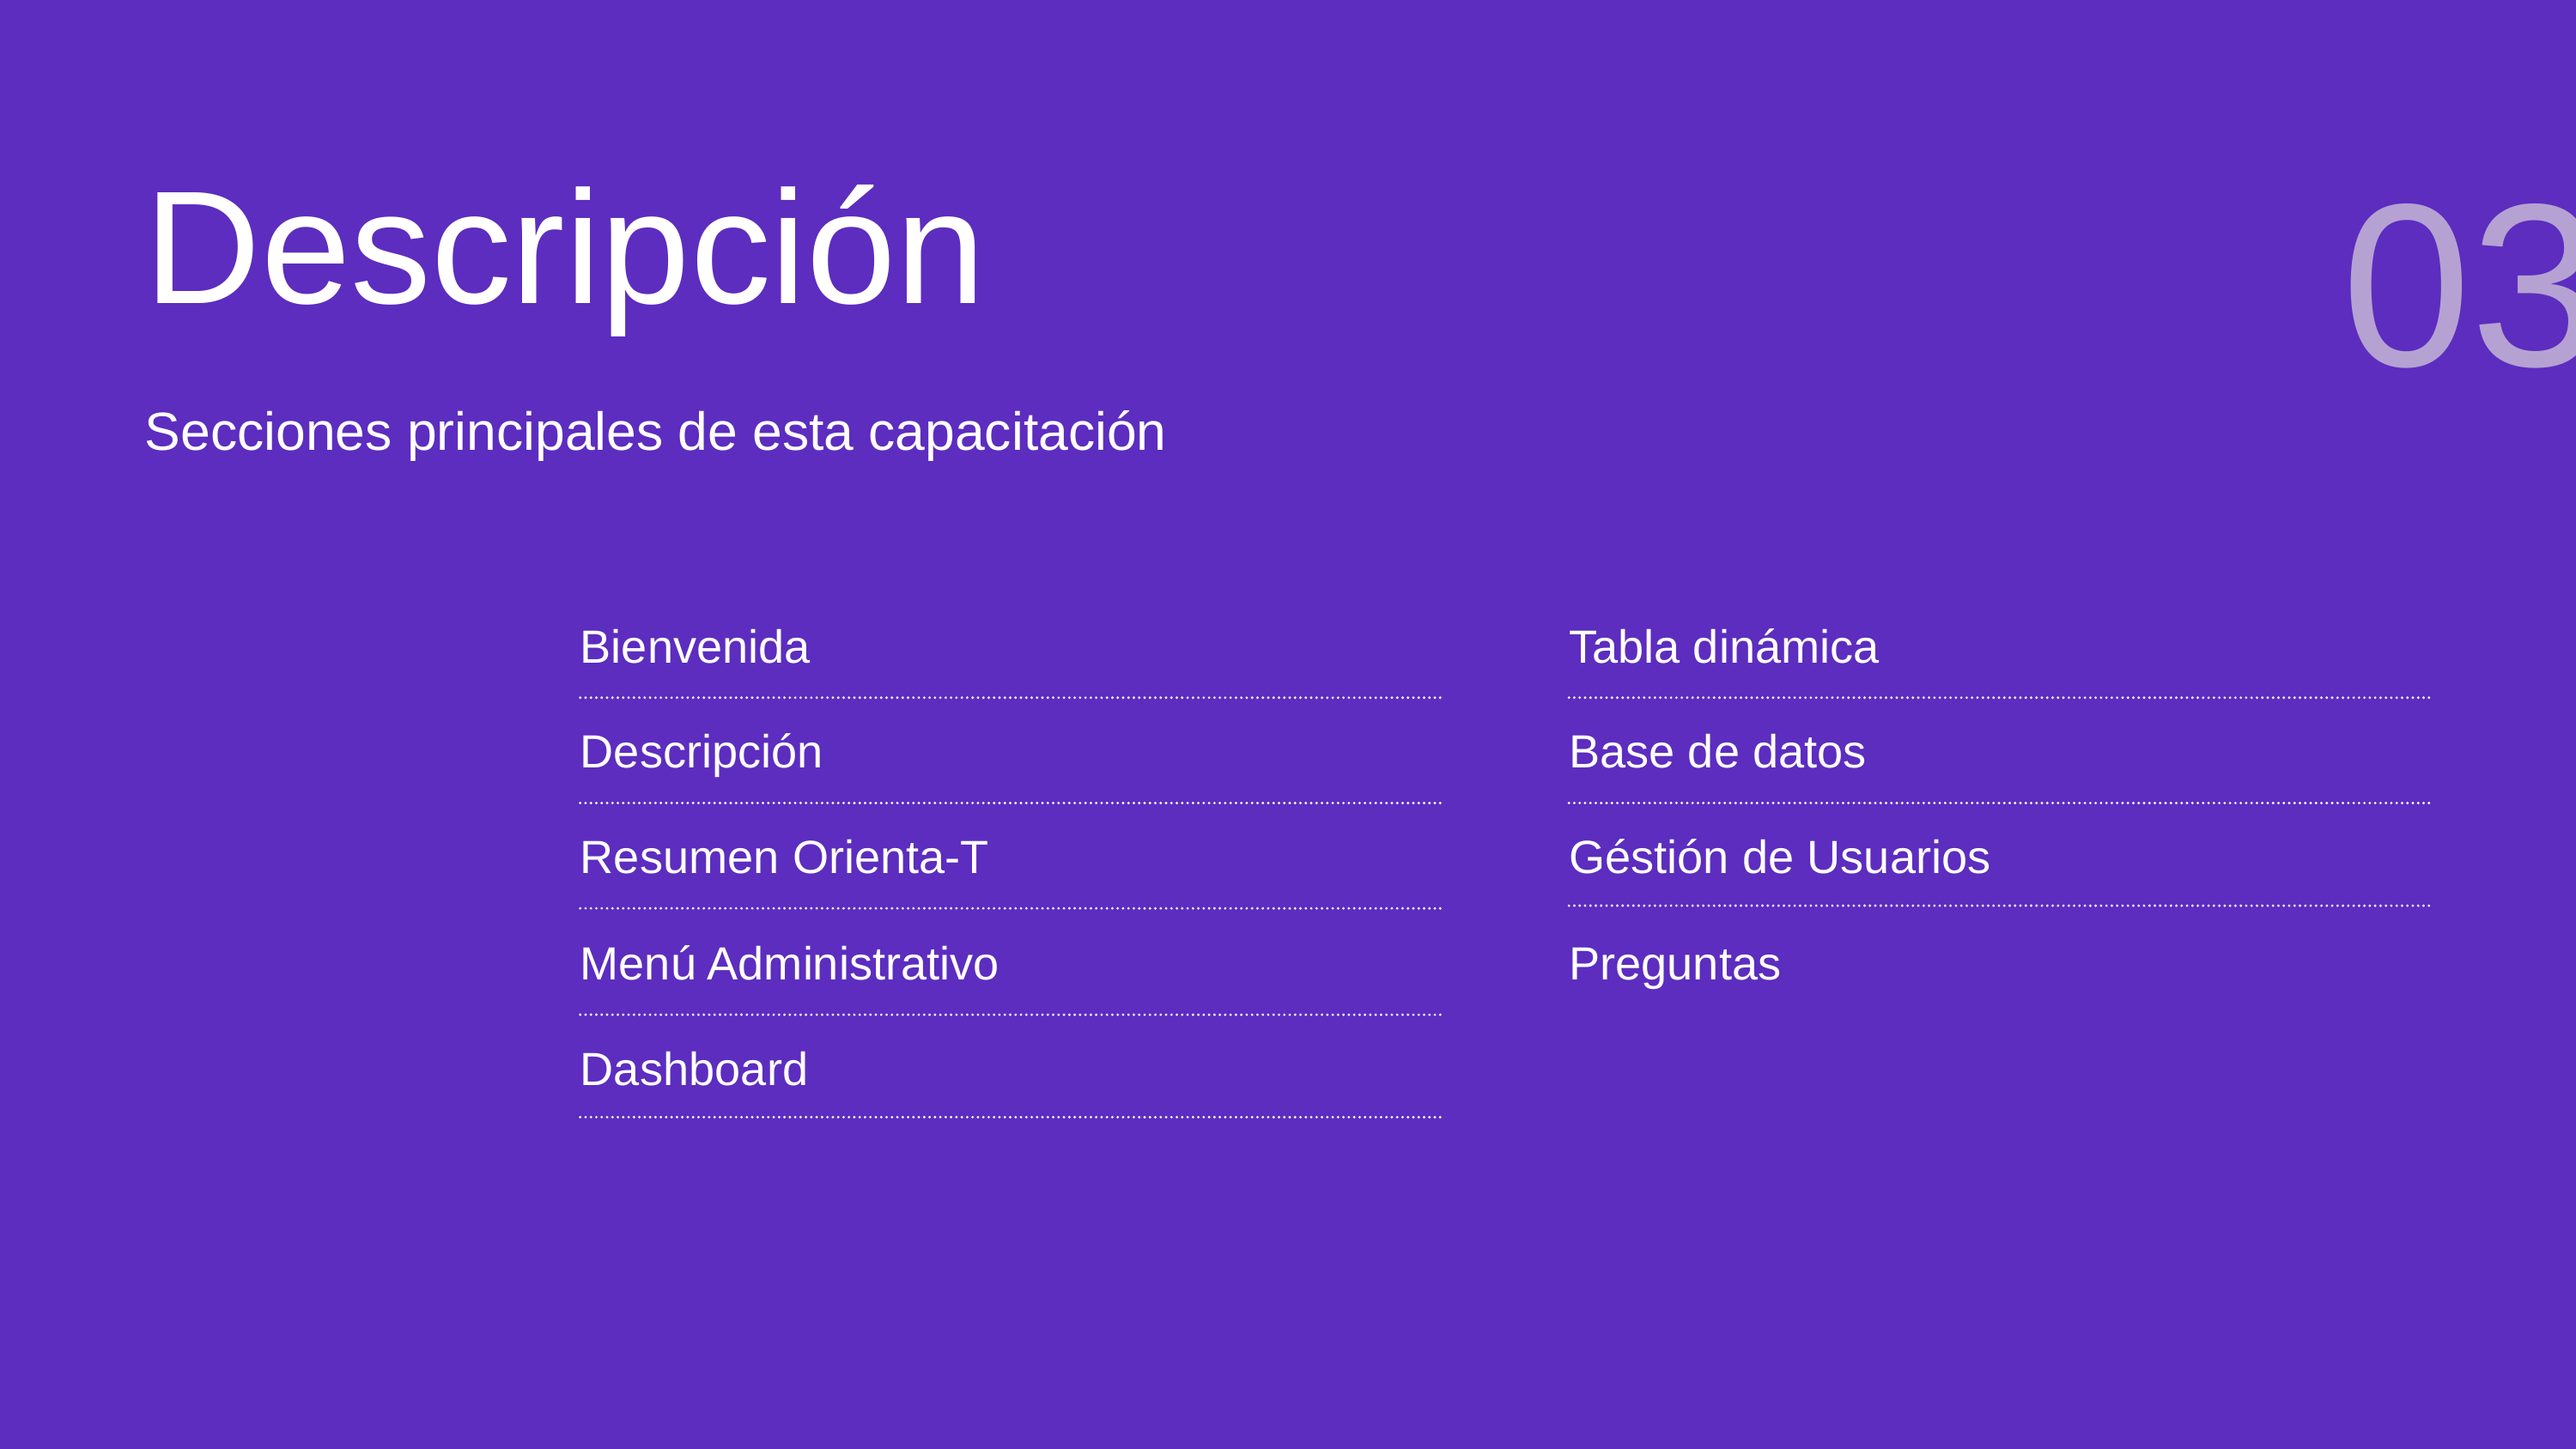

Descripción
Secciones principales de esta capacitación
03.
Bienvenida
Tabla dinámica

Descripción
Base de datos

Resumen Orienta-T
Géstión de Usuarios

Menú Administrativo
Preguntas

Dashboard